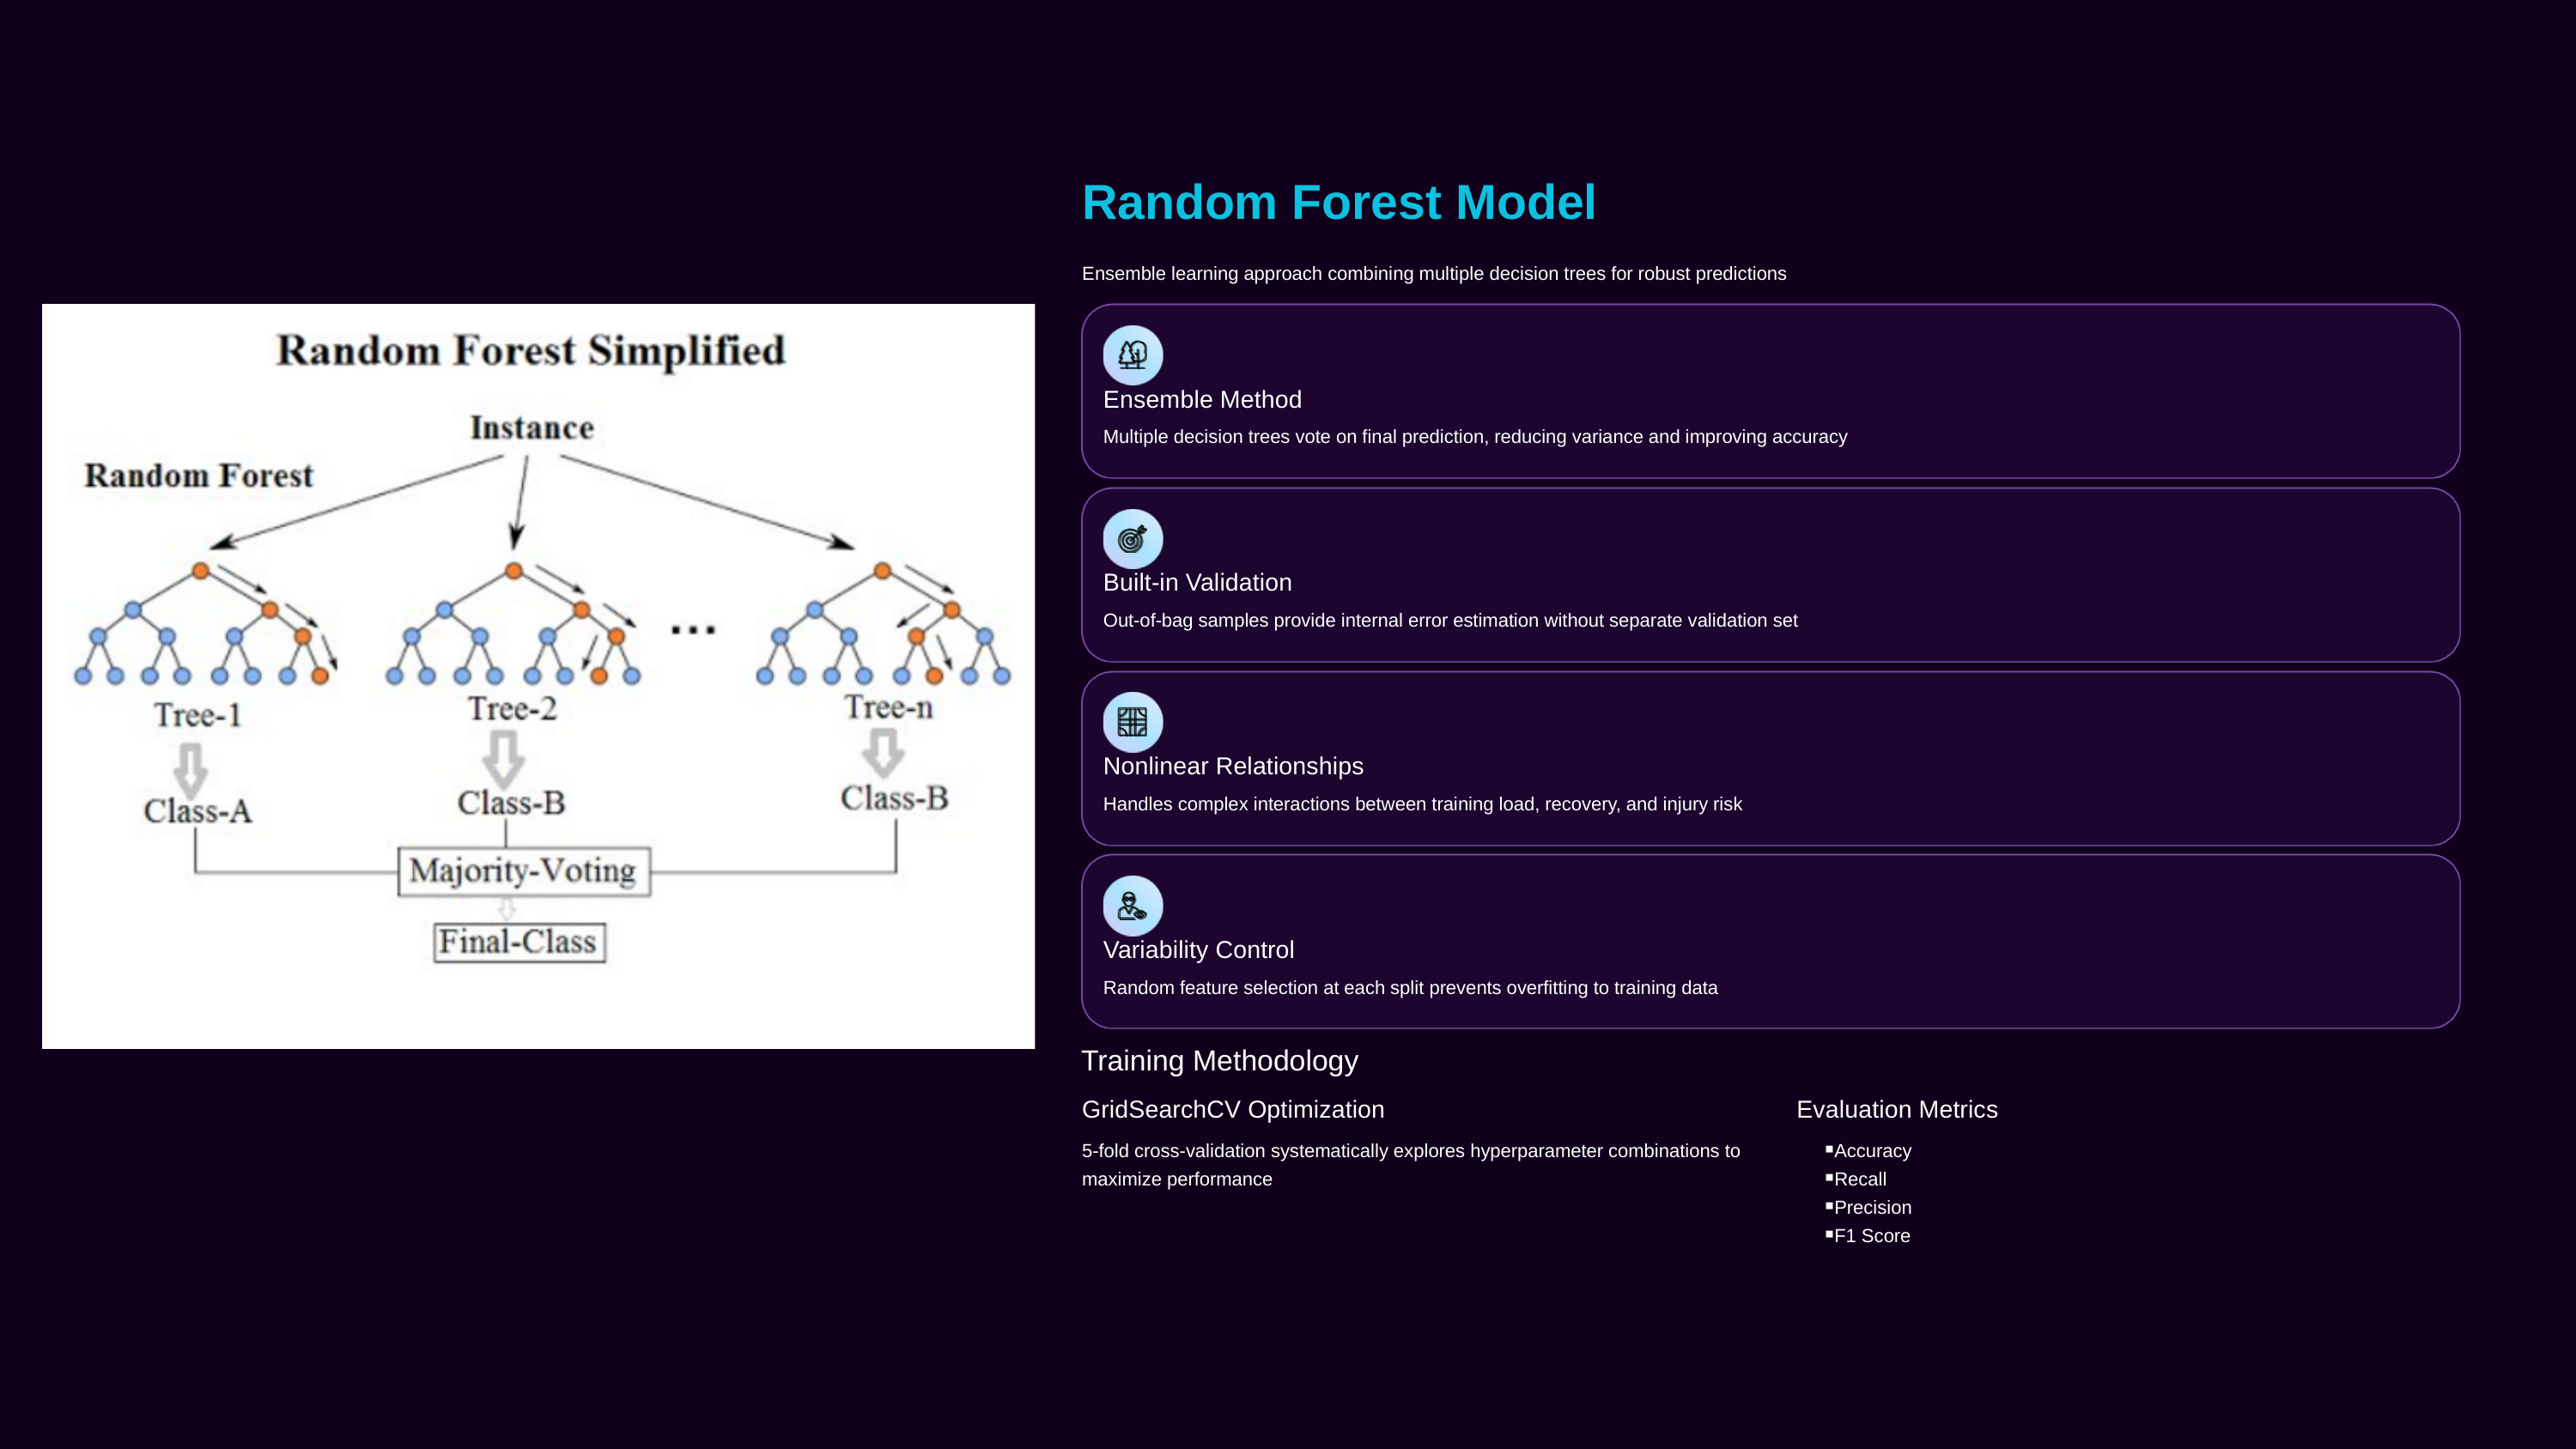

Random Forest Model
Ensemble learning approach combining multiple decision trees for robust predictions

Ensemble Method
Multiple decision trees vote on final prediction, reducing variance and improving accuracy

Built-in Validation
Out-of-bag samples provide internal error estimation without separate validation set

Nonlinear Relationships
Handles complex interactions between training load, recovery, and injury risk

Variability Control
Random feature selection at each split prevents overfitting to training data
Training Methodology
GridSearchCV Optimization
Evaluation Metrics
5-fold cross-validation systematically explores hyperparameter combinations to maximize performance
Accuracy
Recall
Precision
F1 Score